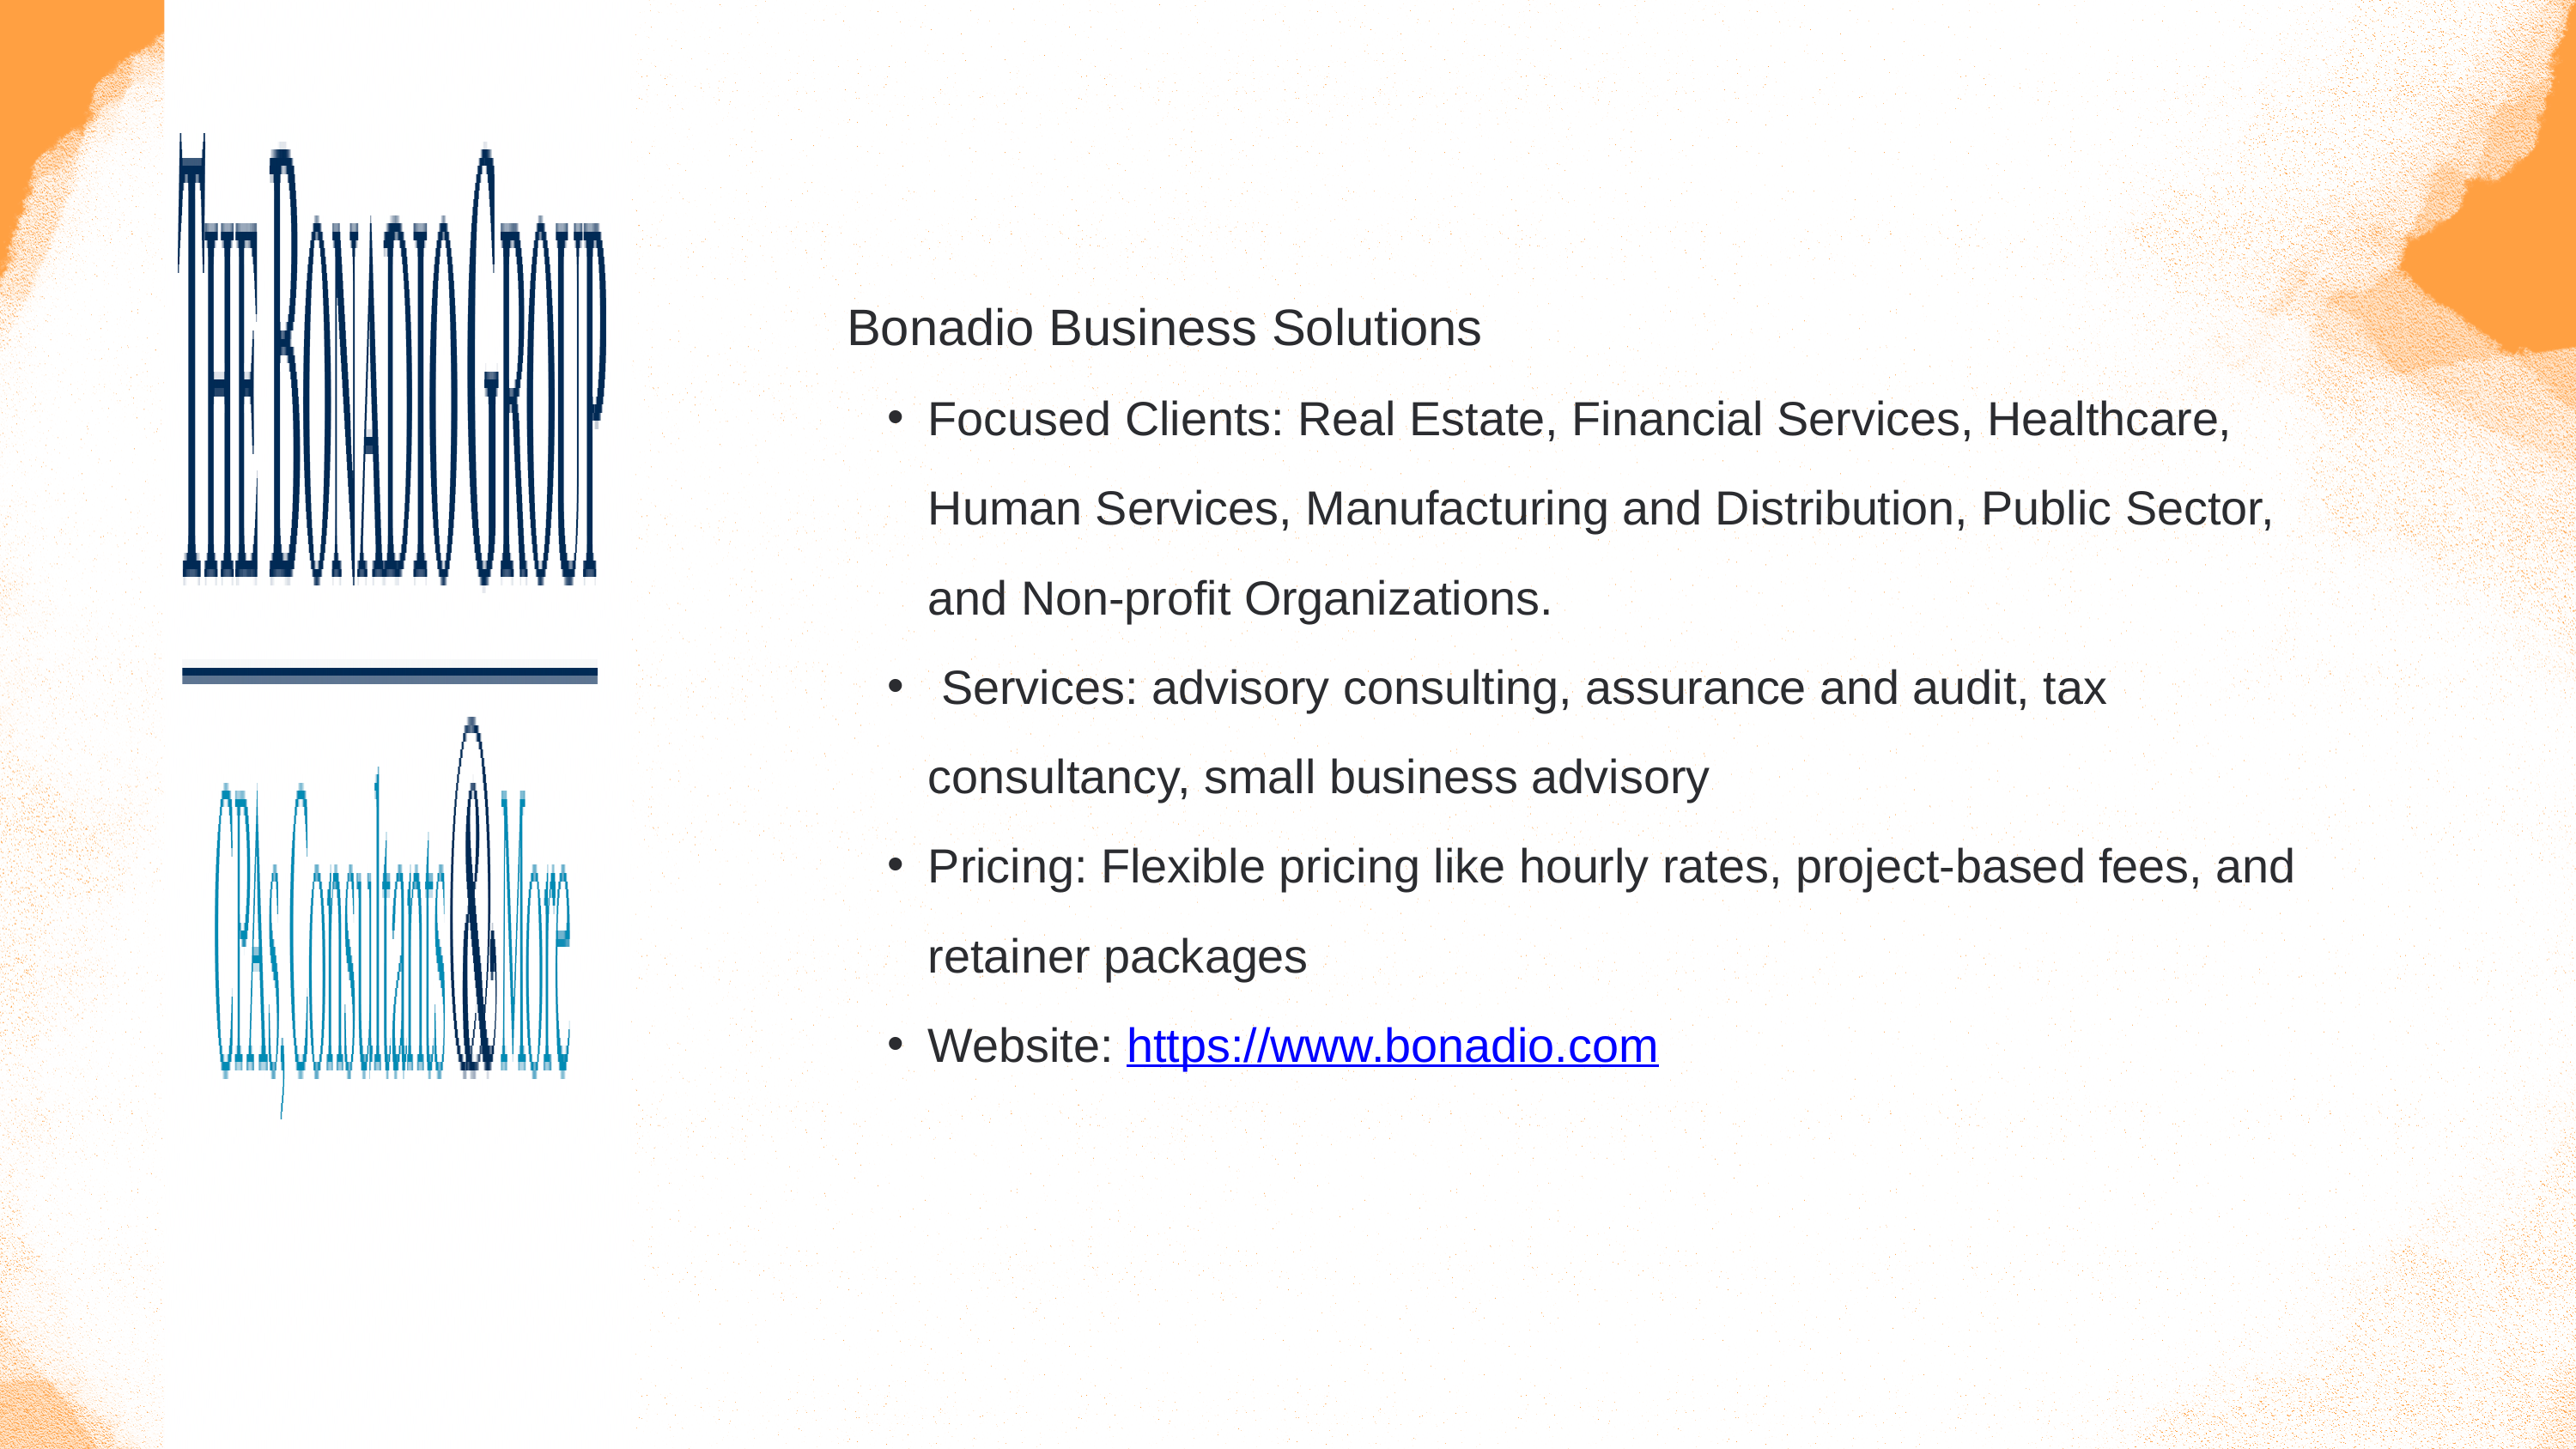

Bonadio Business Solutions
Focused Clients: Real Estate, Financial Services, Healthcare, Human Services, Manufacturing and Distribution, Public Sector, and Non-profit Organizations.
 Services: advisory consulting, assurance and audit, tax consultancy, small business advisory
Pricing: Flexible pricing like hourly rates, project-based fees, and retainer packages
Website: https://www.bonadio.com